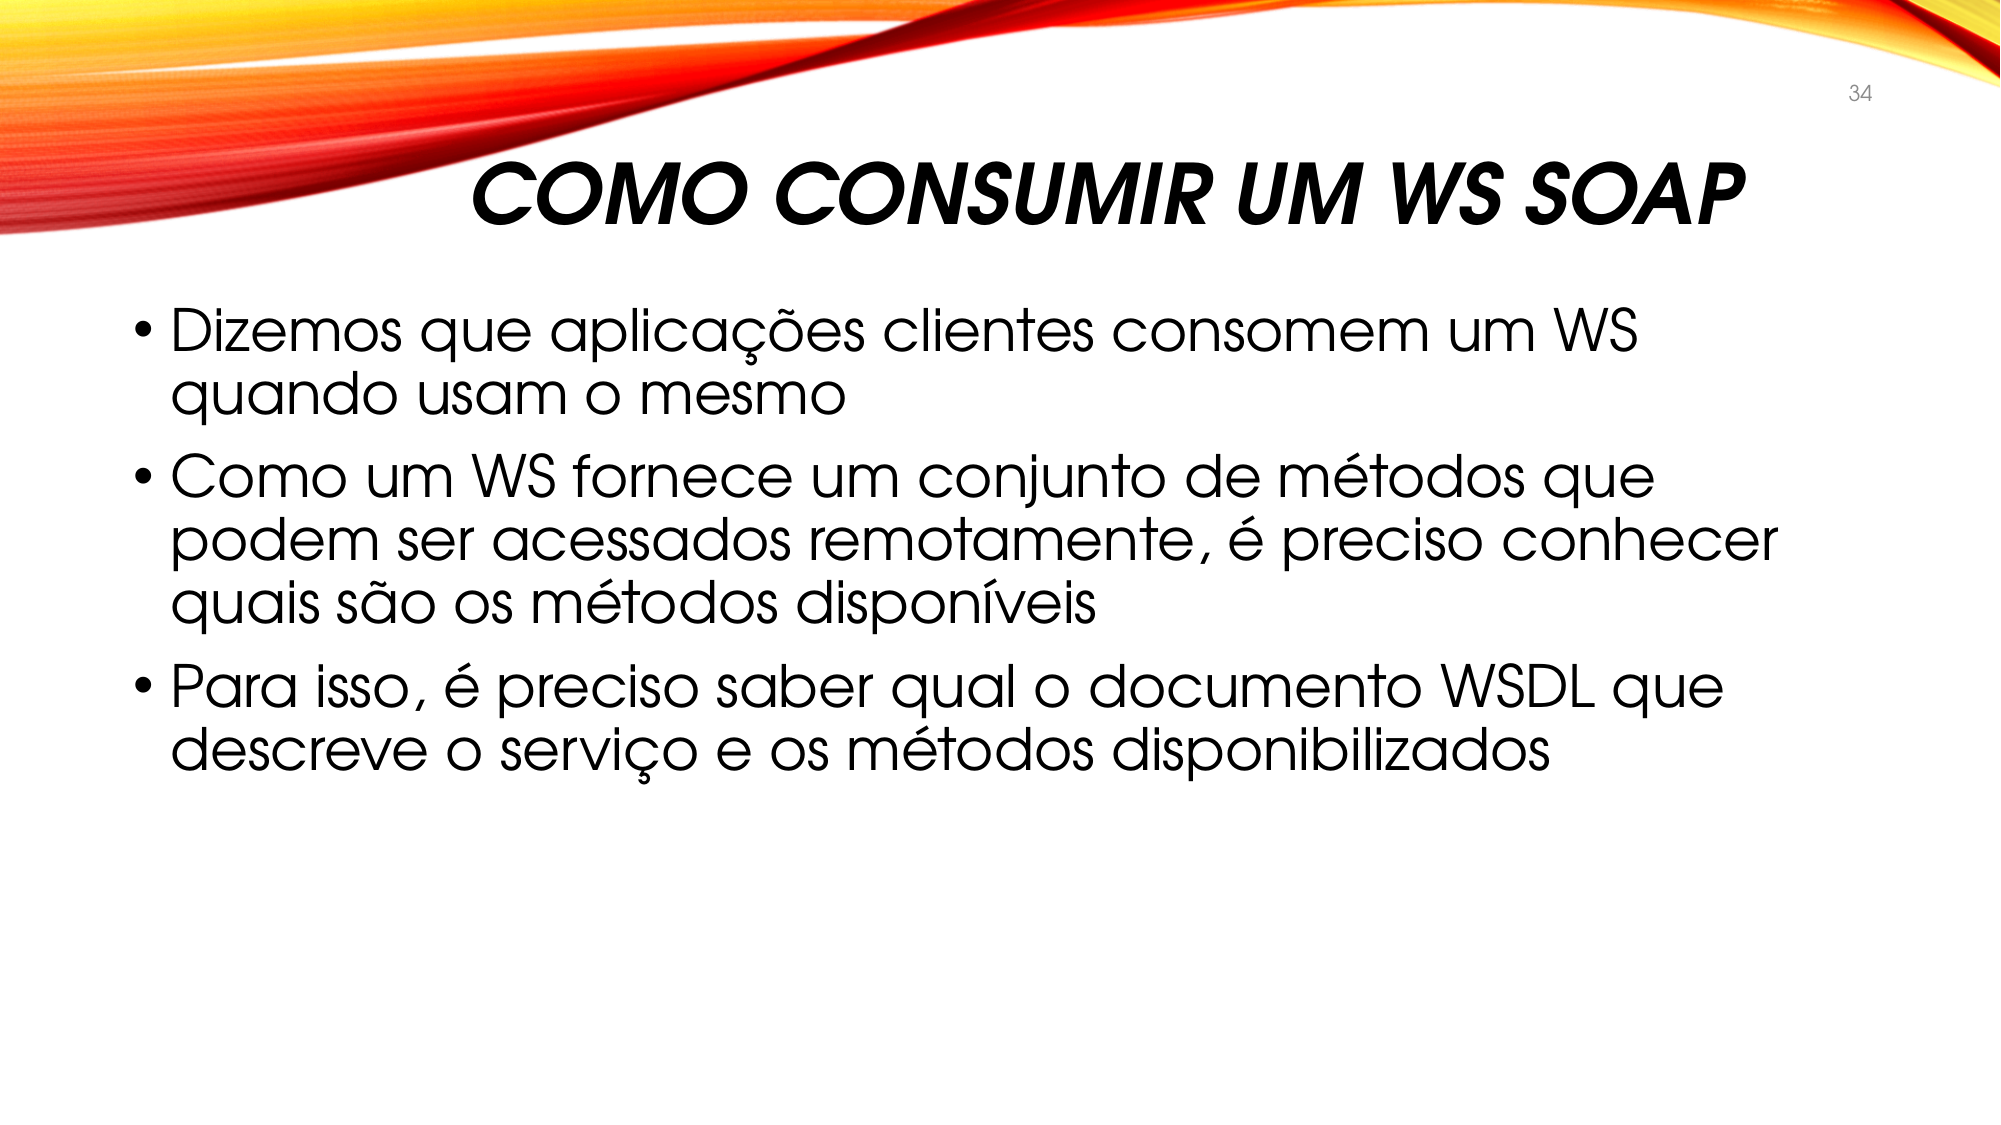

34
# Como consumir um WS SOAP
Dizemos que aplicações clientes consomem um WS quando usam o mesmo
Como um WS fornece um conjunto de métodos que podem ser acessados remotamente, é preciso conhecer quais são os métodos disponíveis
Para isso, é preciso saber qual o documento WSDL que descreve o serviço e os métodos disponibilizados